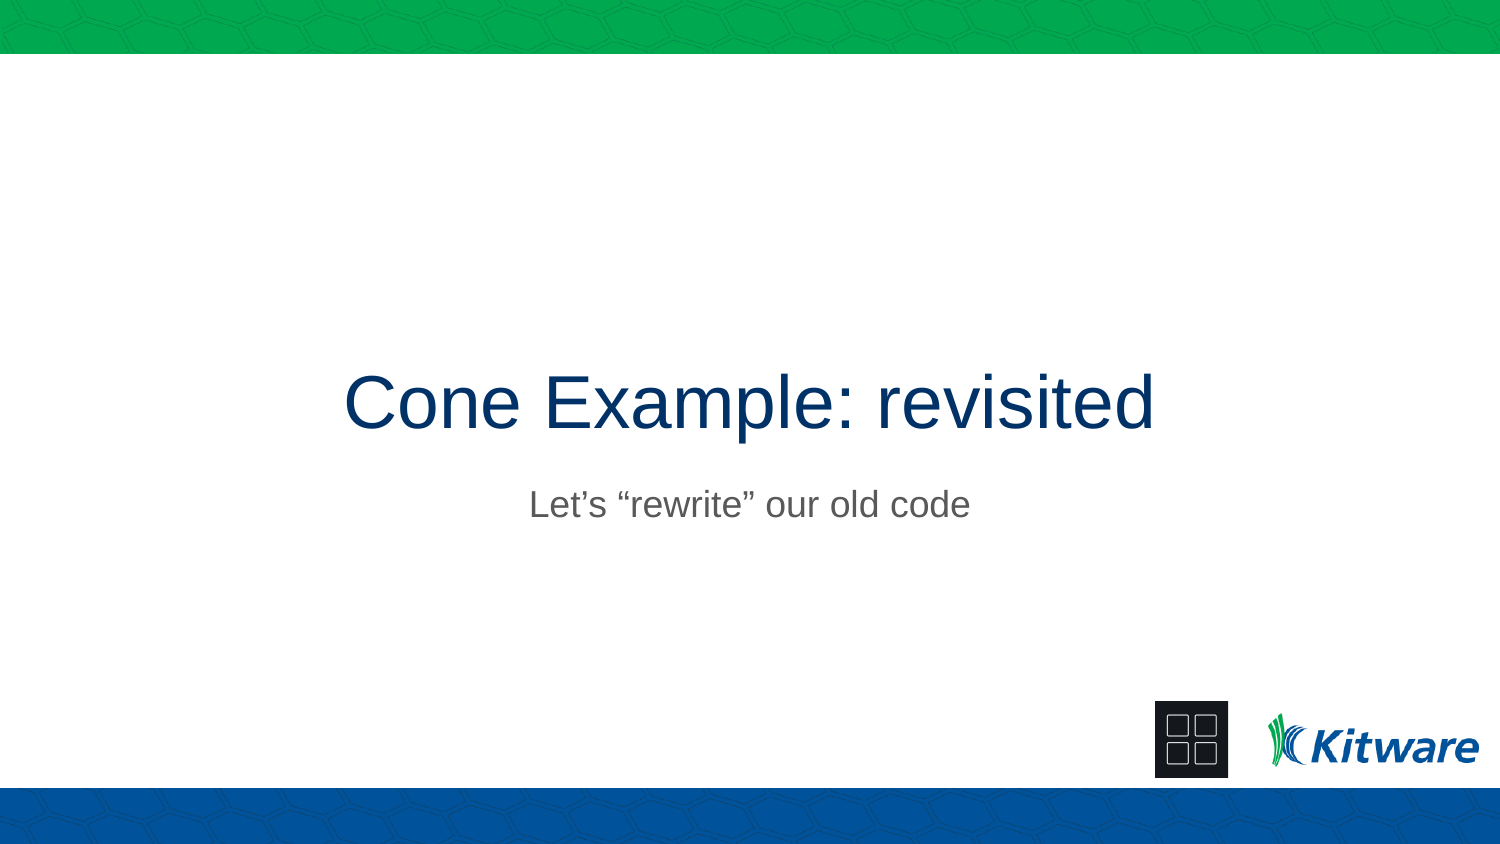

# Cone Example: revisited
Let’s “rewrite” our old code